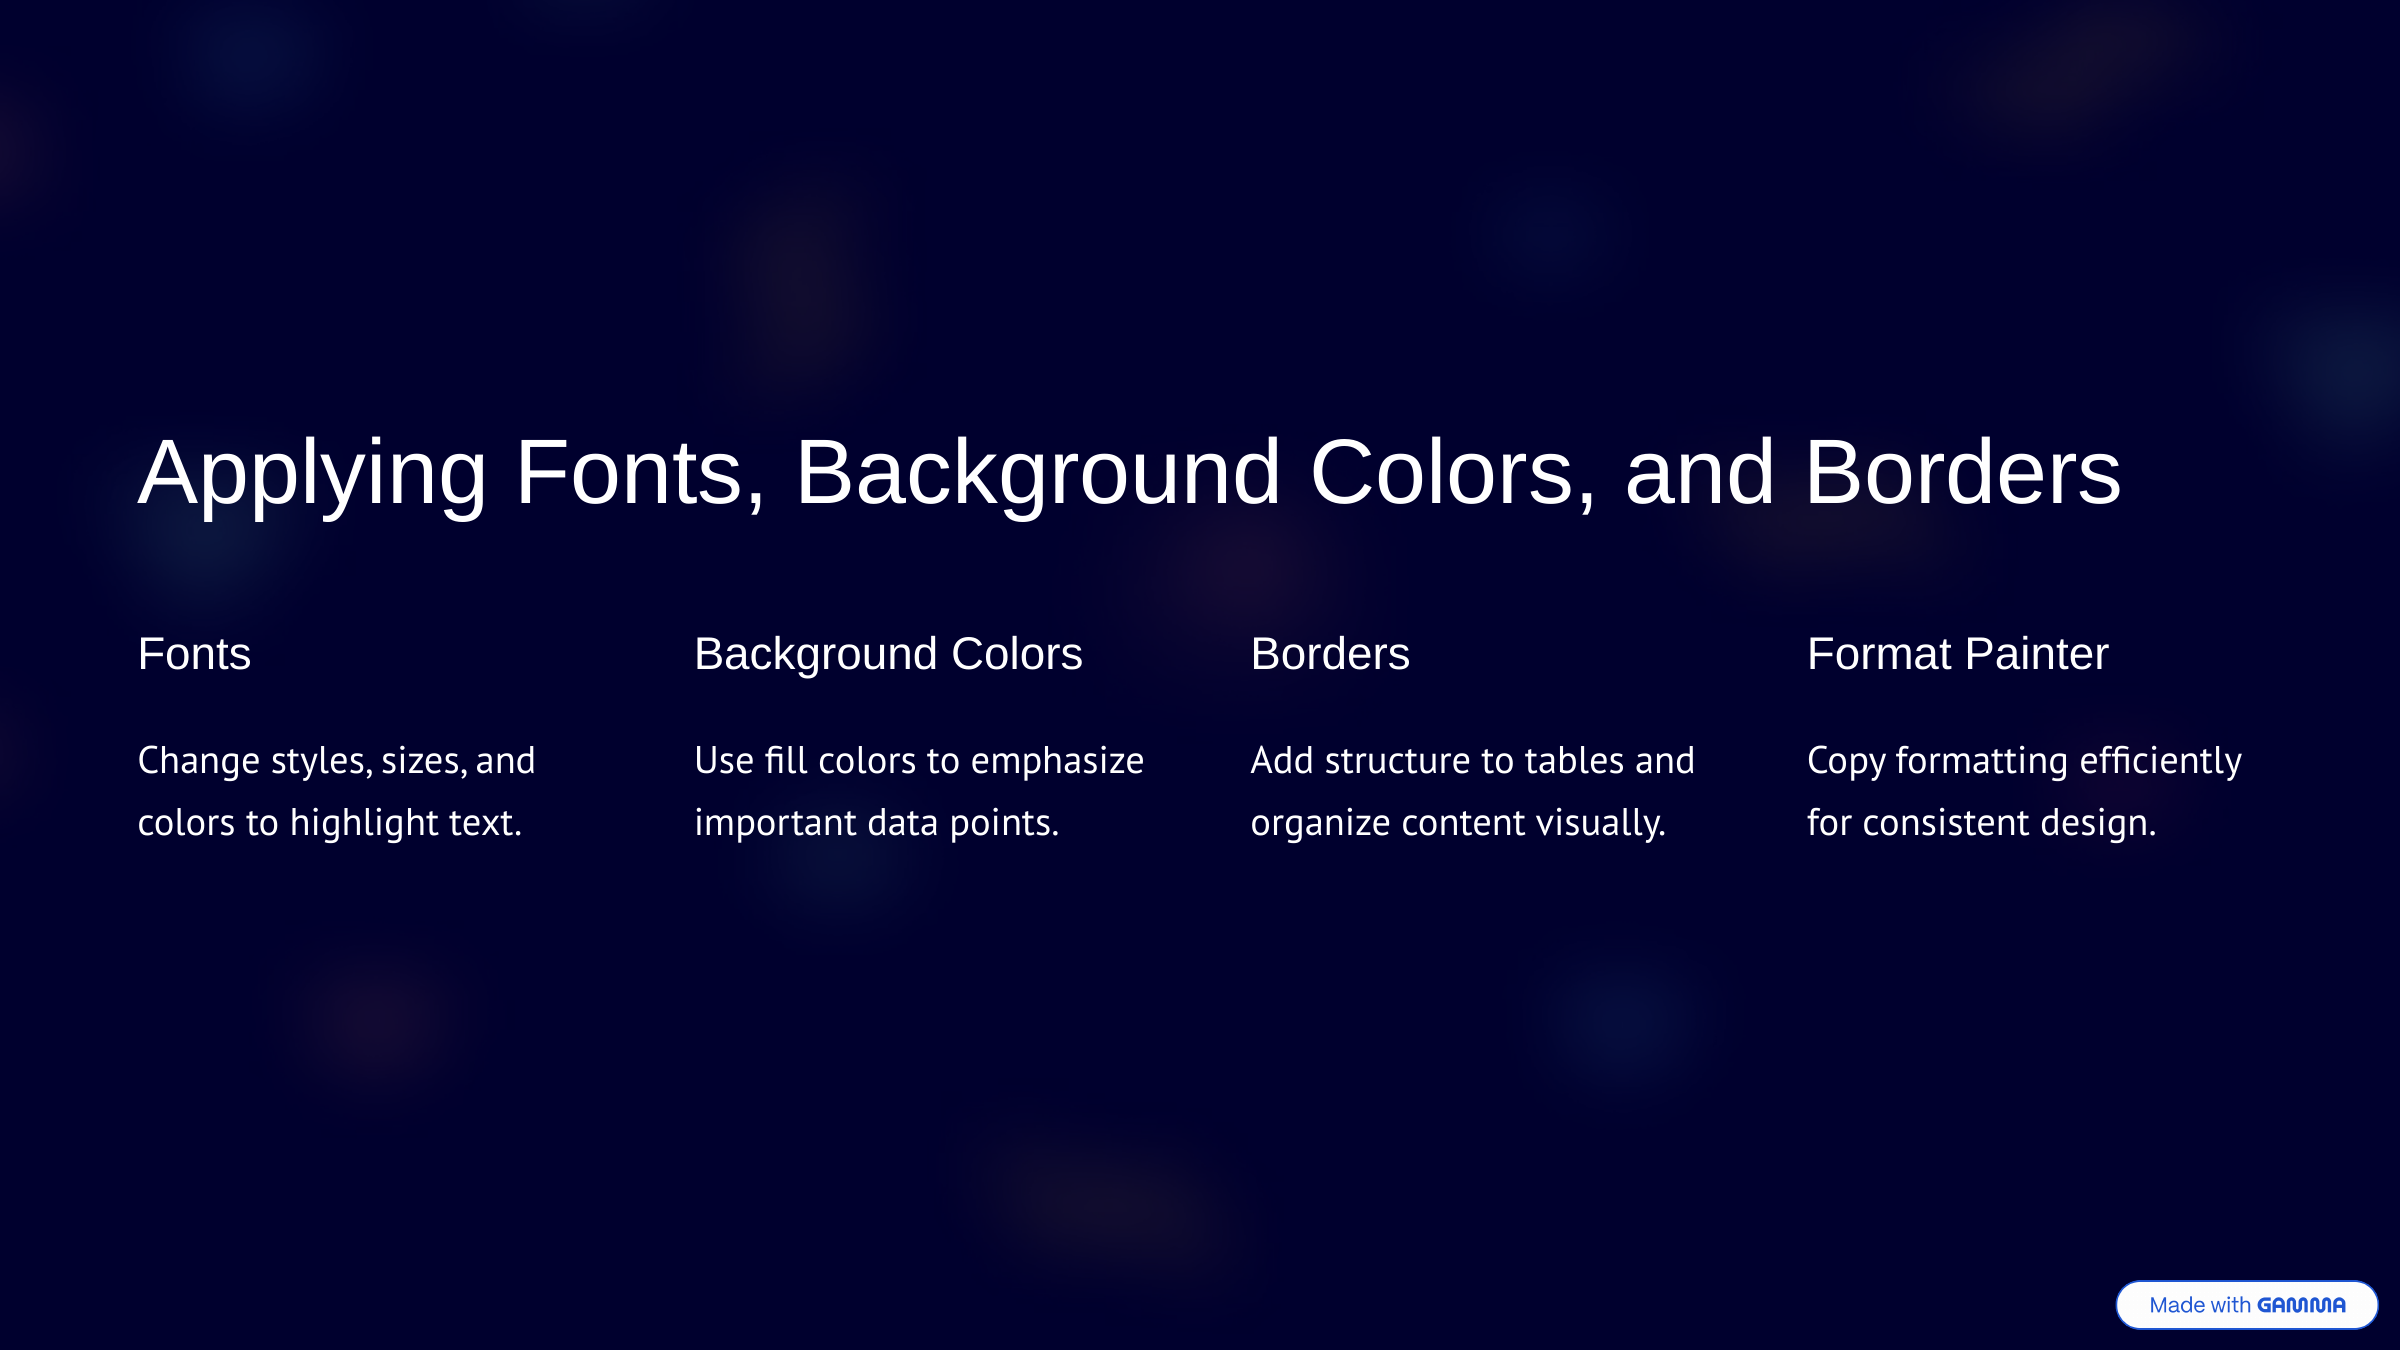

Applying Fonts, Background Colors, and Borders
Fonts
Background Colors
Borders
Format Painter
Change styles, sizes, and colors to highlight text.
Use fill colors to emphasize important data points.
Add structure to tables and organize content visually.
Copy formatting efficiently for consistent design.